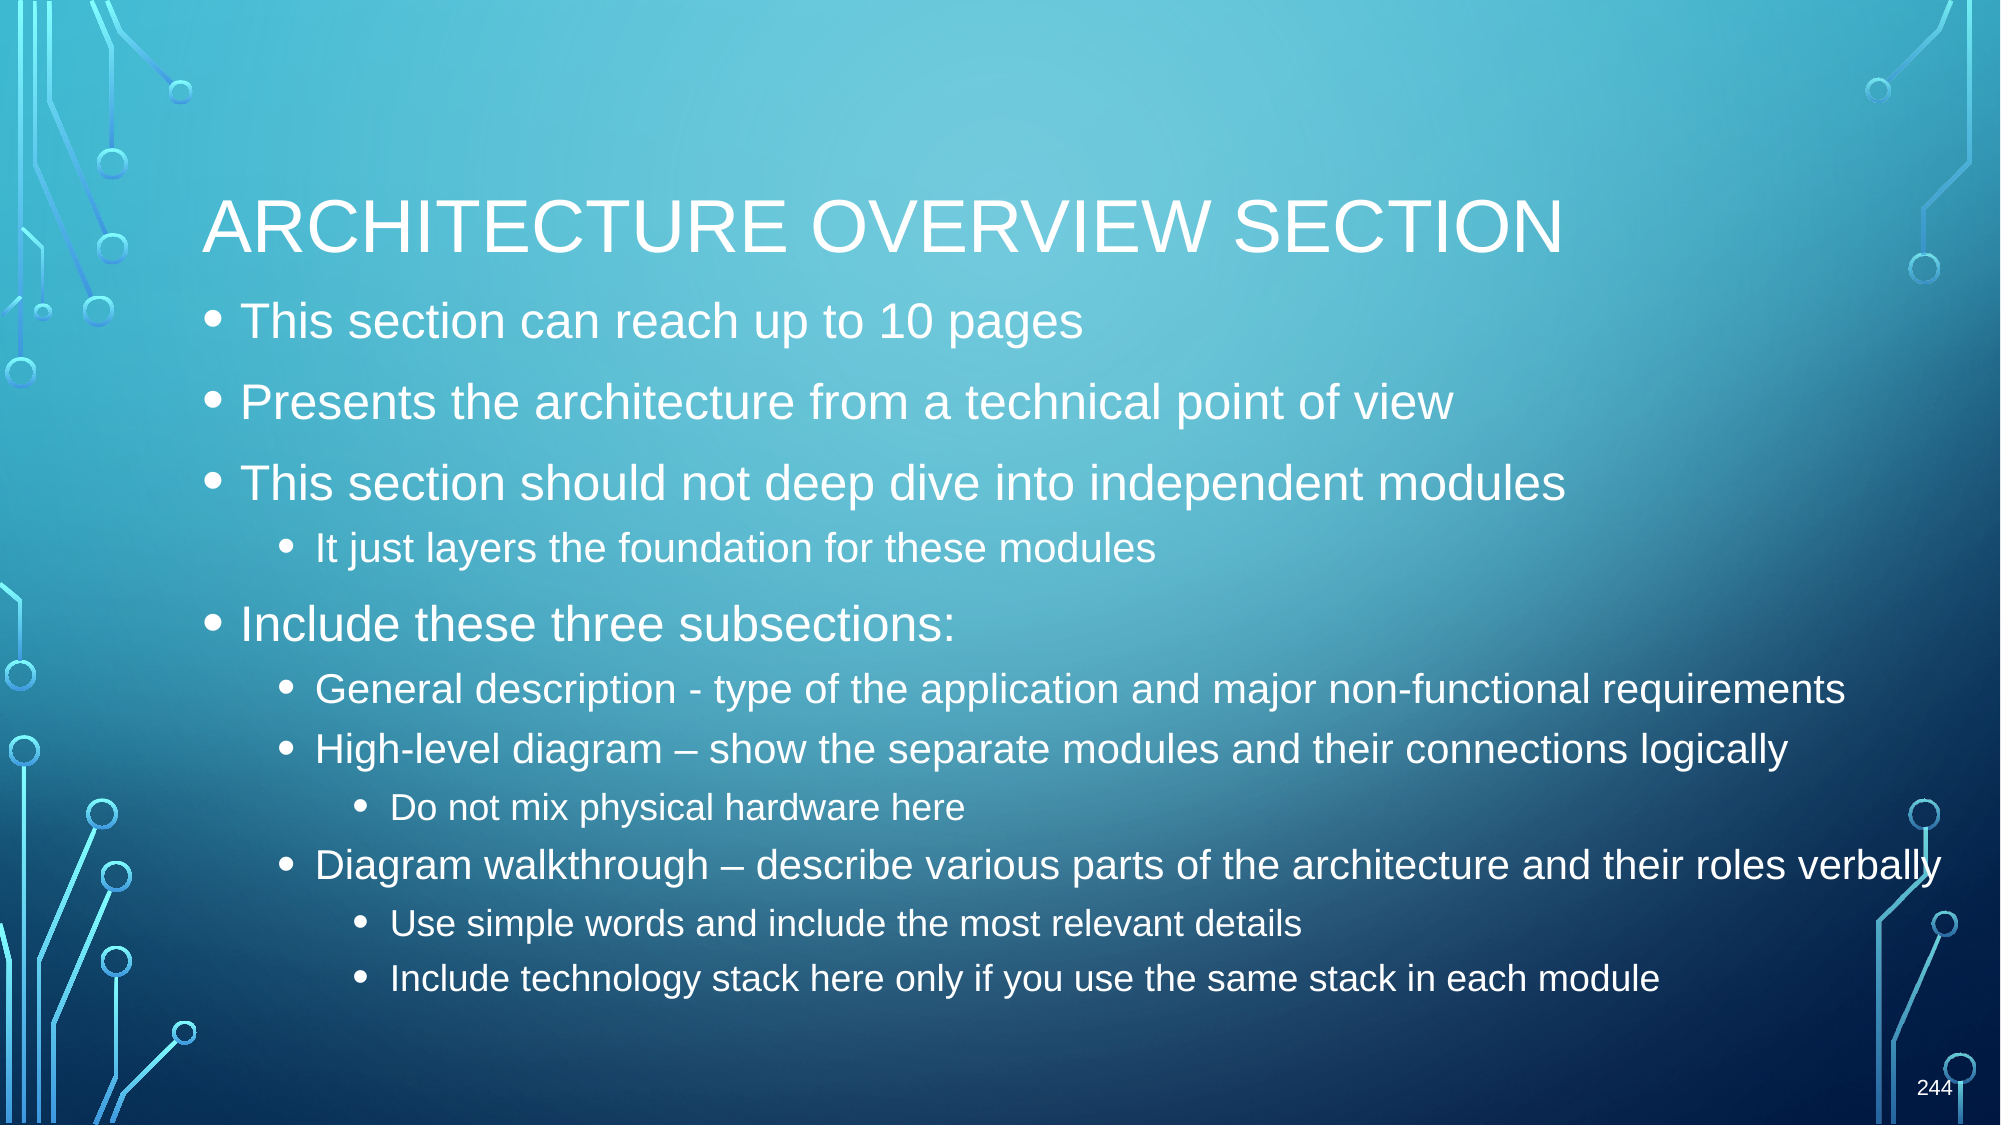

# Architecture overview section
This section can reach up to 10 pages
Presents the architecture from a technical point of view
This section should not deep dive into independent modules
It just layers the foundation for these modules
Include these three subsections:
General description - type of the application and major non-functional requirements
High-level diagram – show the separate modules and their connections logically
Do not mix physical hardware here
Diagram walkthrough – describe various parts of the architecture and their roles verbally
Use simple words and include the most relevant details
Include technology stack here only if you use the same stack in each module
244